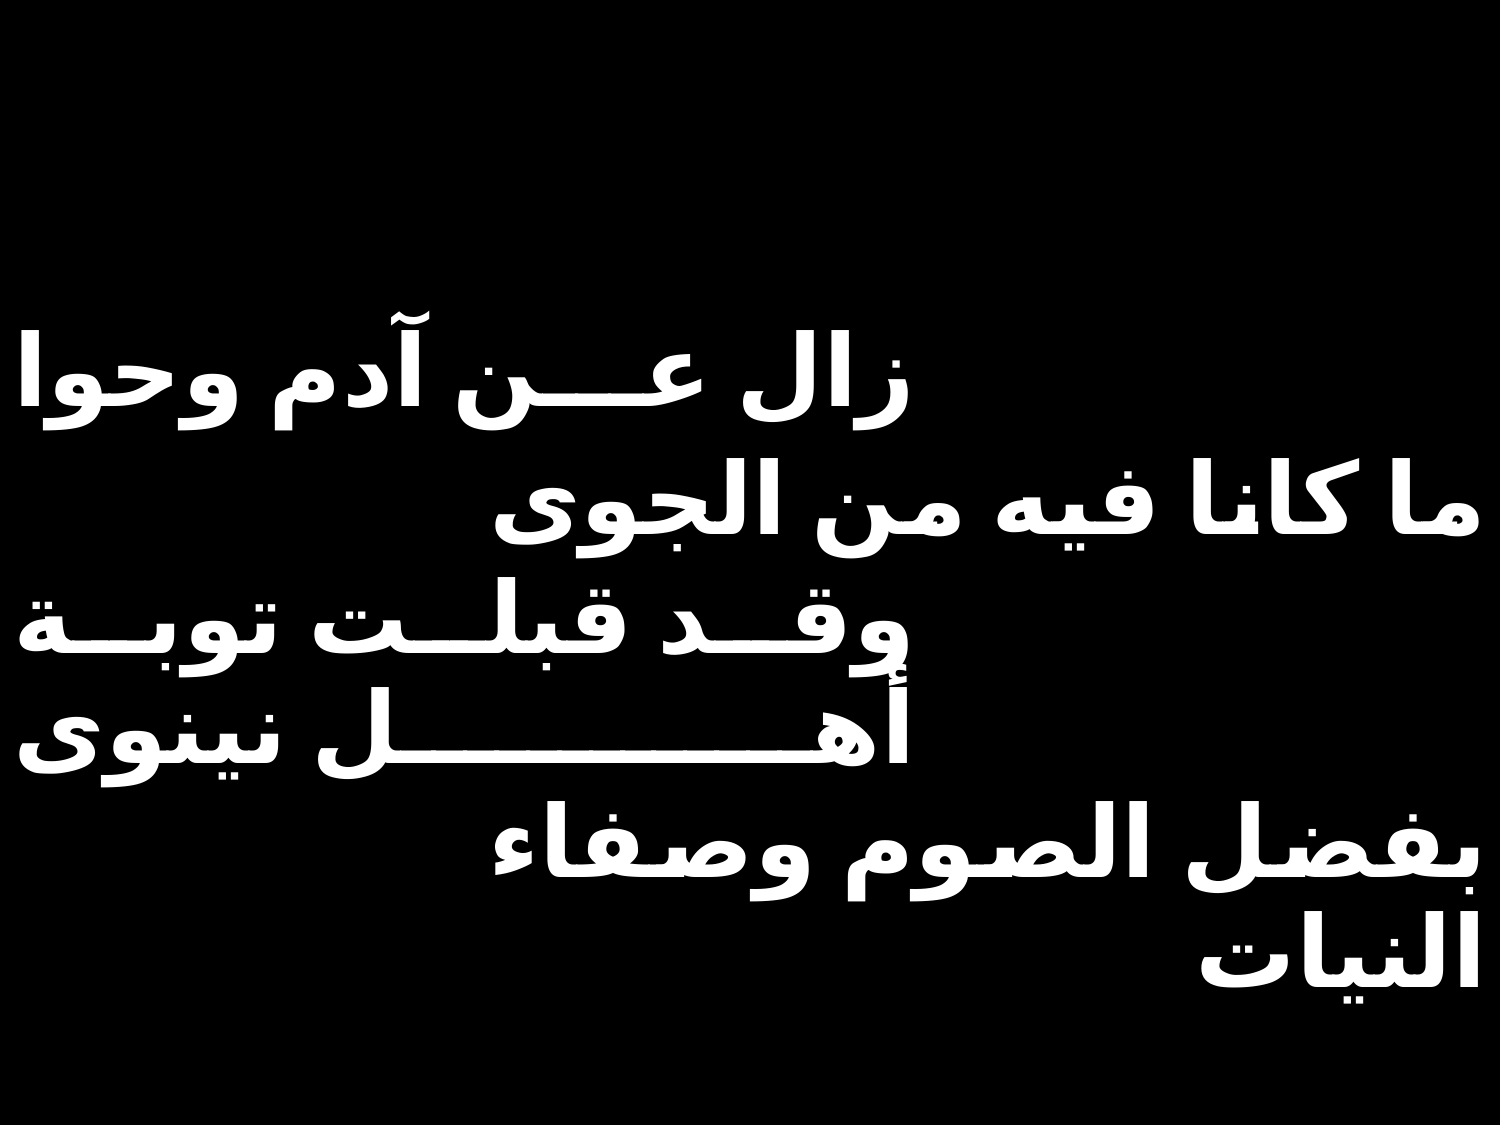

| زال عن آدم وحوا |  |  |
| --- | --- | --- |
|  | ما كانا فيه من الجوى |  |
| وقد قبلت توبة أهل نينوى |  |  |
|  | بفضل الصوم وصفاء النيات |  |